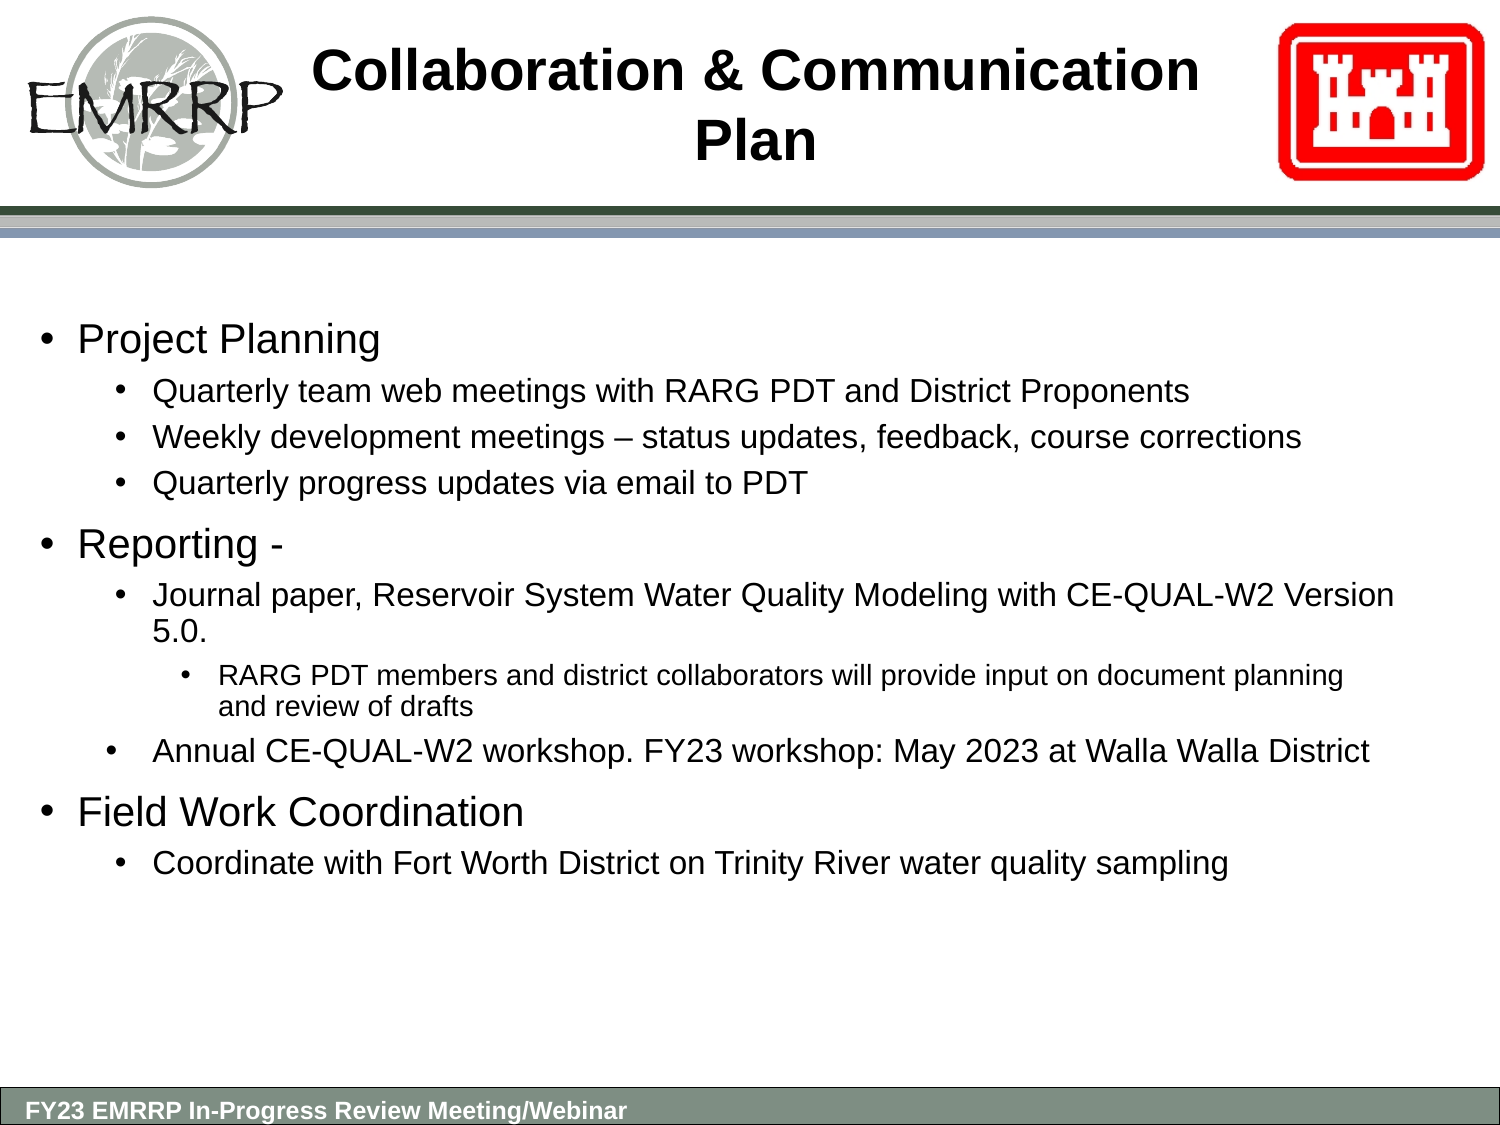

# Collaboration & Communication Plan
Project Planning
Quarterly team web meetings with RARG PDT and District Proponents
Weekly development meetings – status updates, feedback, course corrections
Quarterly progress updates via email to PDT
Reporting -
Journal paper, Reservoir System Water Quality Modeling with CE-QUAL-W2 Version 5.0.
RARG PDT members and district collaborators will provide input on document planning and review of drafts
Annual CE-QUAL-W2 workshop. FY23 workshop: May 2023 at Walla Walla District
Field Work Coordination
Coordinate with Fort Worth District on Trinity River water quality sampling